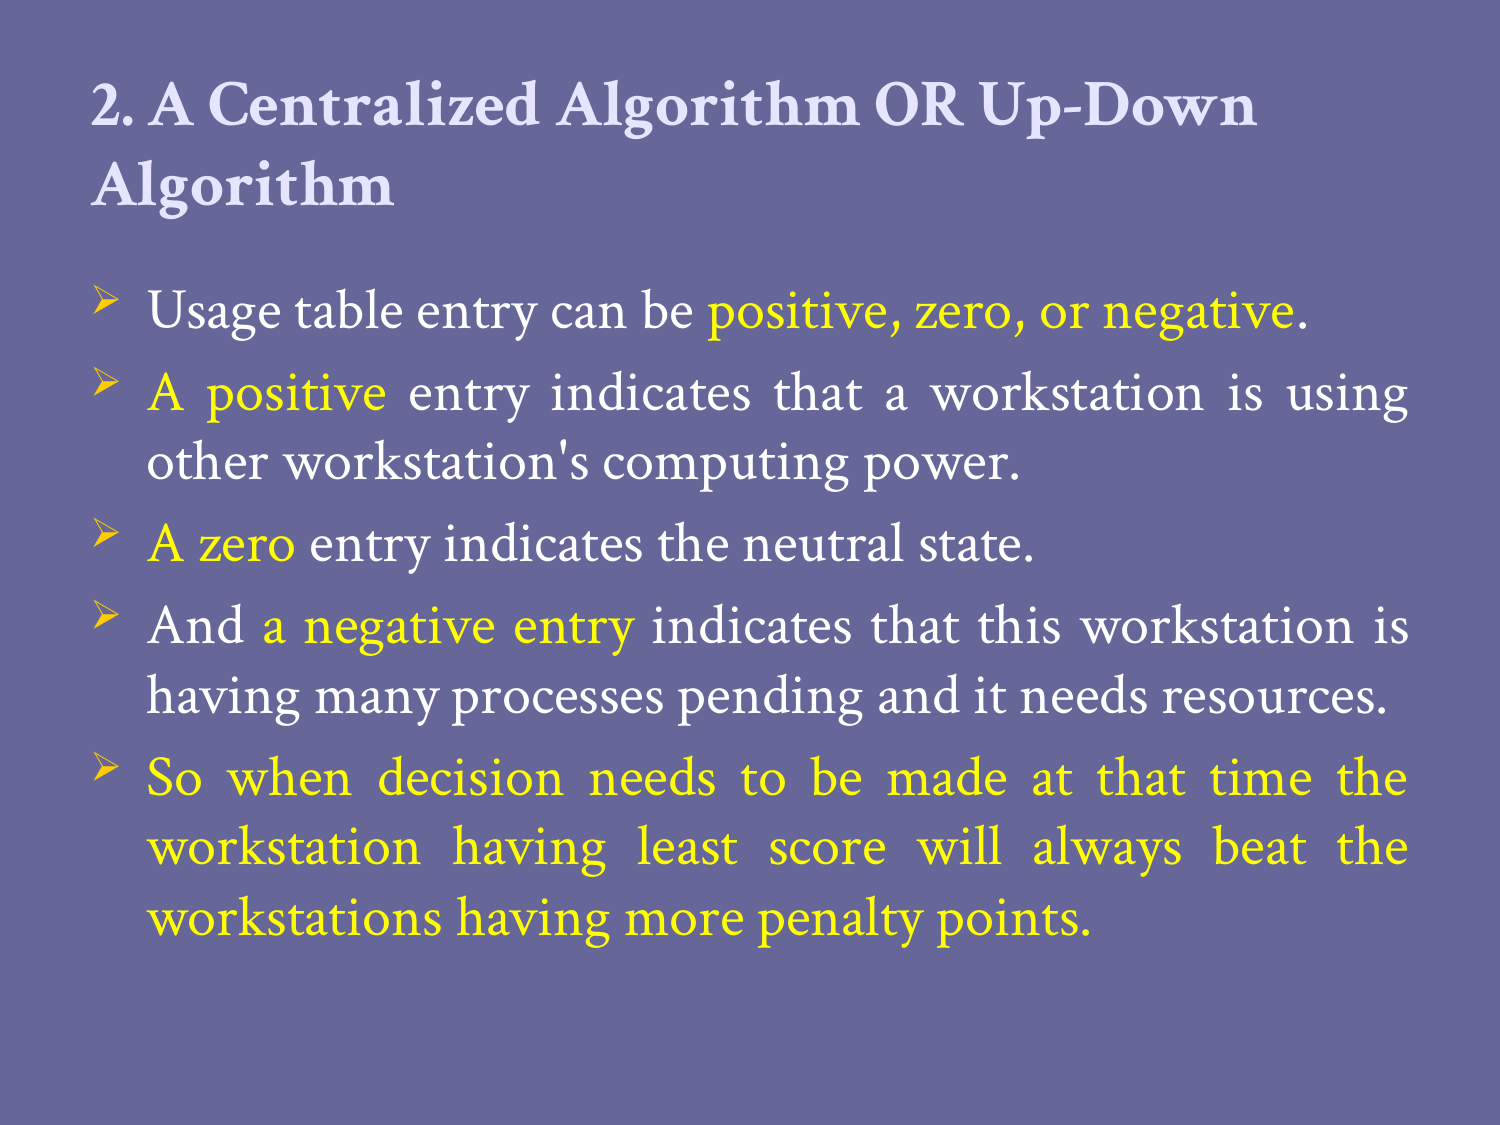

2. A Centralized Algorithm OR Up-Down Algorithm
Usage table entry can be positive, zero, or negative.
A positive entry indicates that a workstation is using other workstation's computing power.
A zero entry indicates the neutral state.
And a negative entry indicates that this workstation is having many processes pending and it needs resources.
So when decision needs to be made at that time the workstation having least score will always beat the workstations having more penalty points.